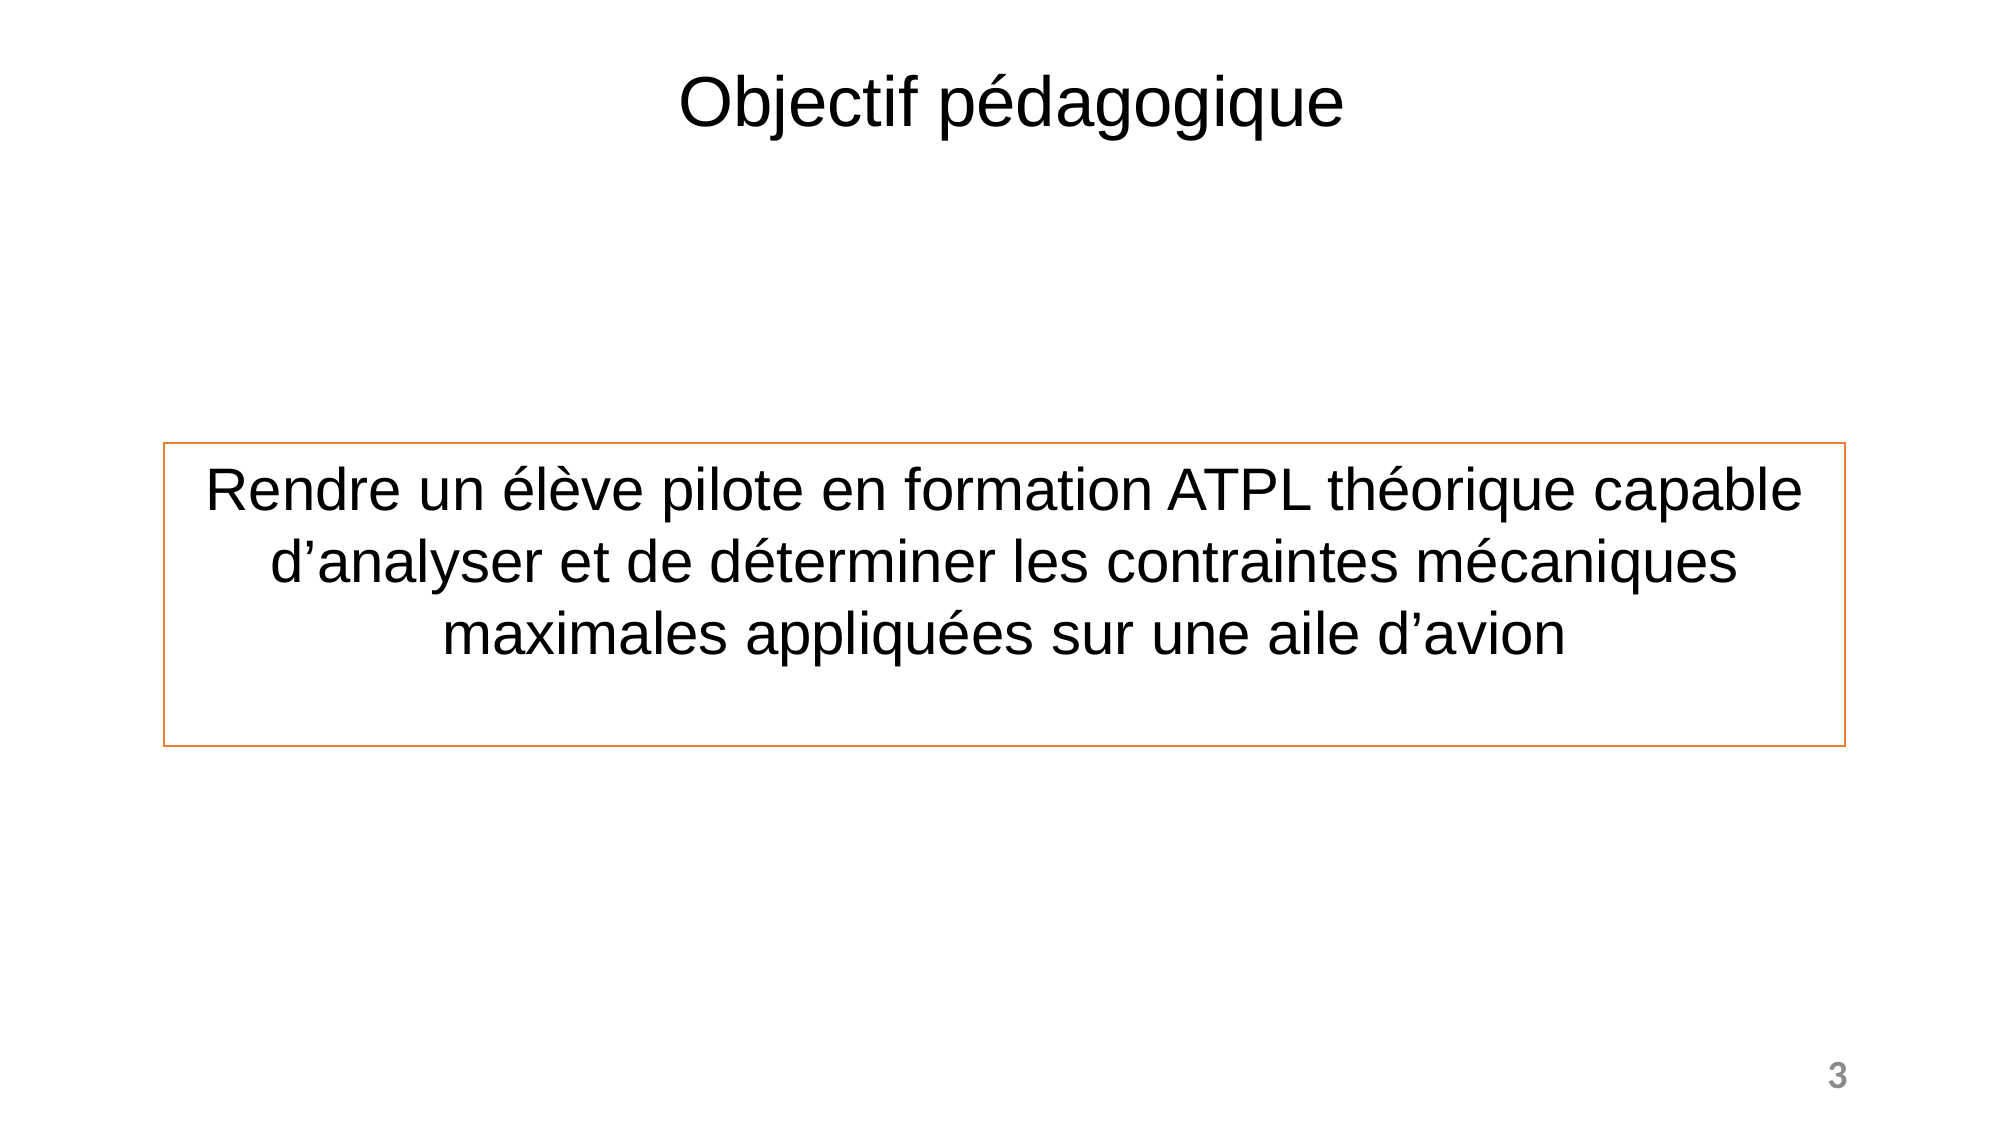

# Objectif pédagogique
Rendre un élève pilote en formation ATPL théorique capable d’analyser et de déterminer les contraintes mécaniques maximales appliquées sur une aile d’avion

3